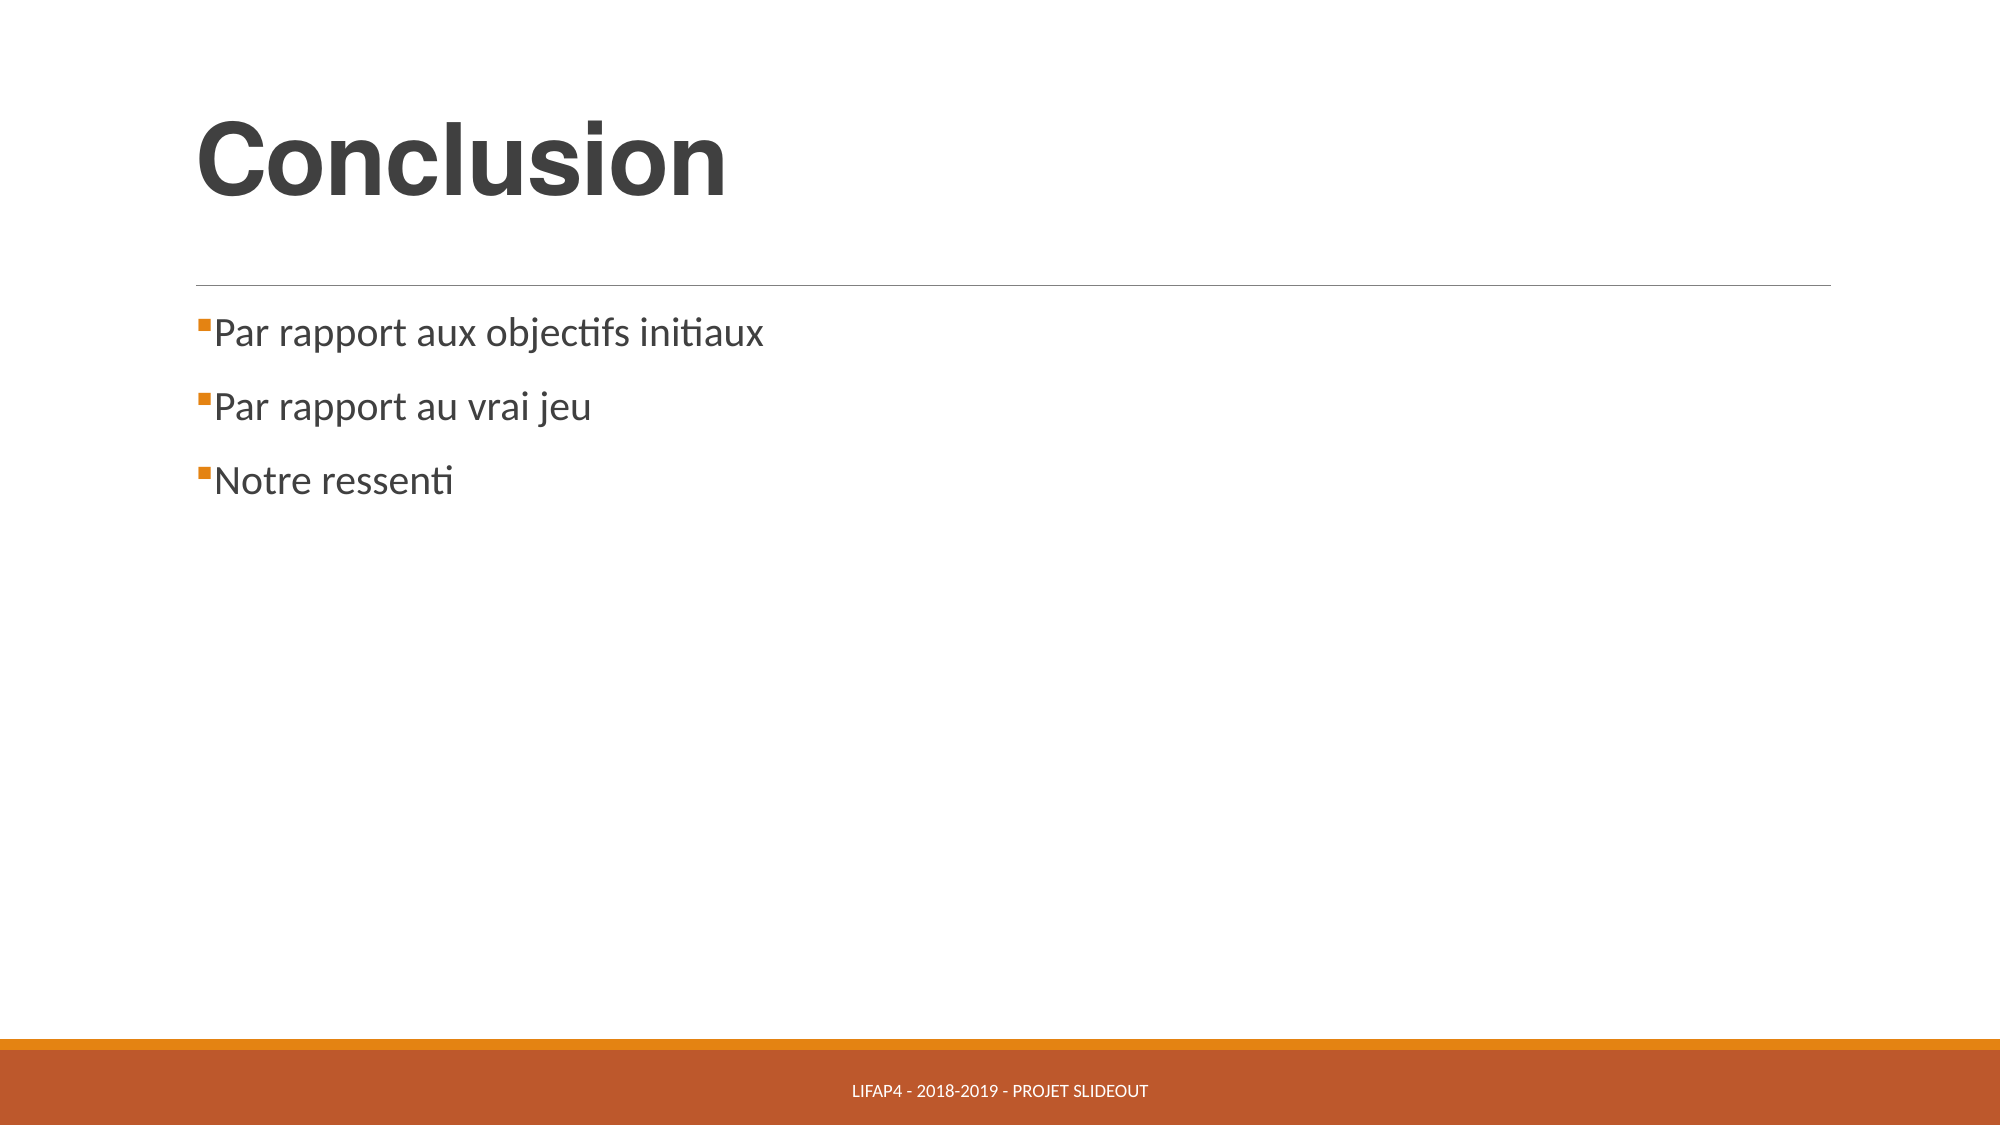

# Conclusion
Par rapport aux objectifs initiaux
Par rapport au vrai jeu
Notre ressenti

LIFAP4 - 2018-2019 - Projet Slideout